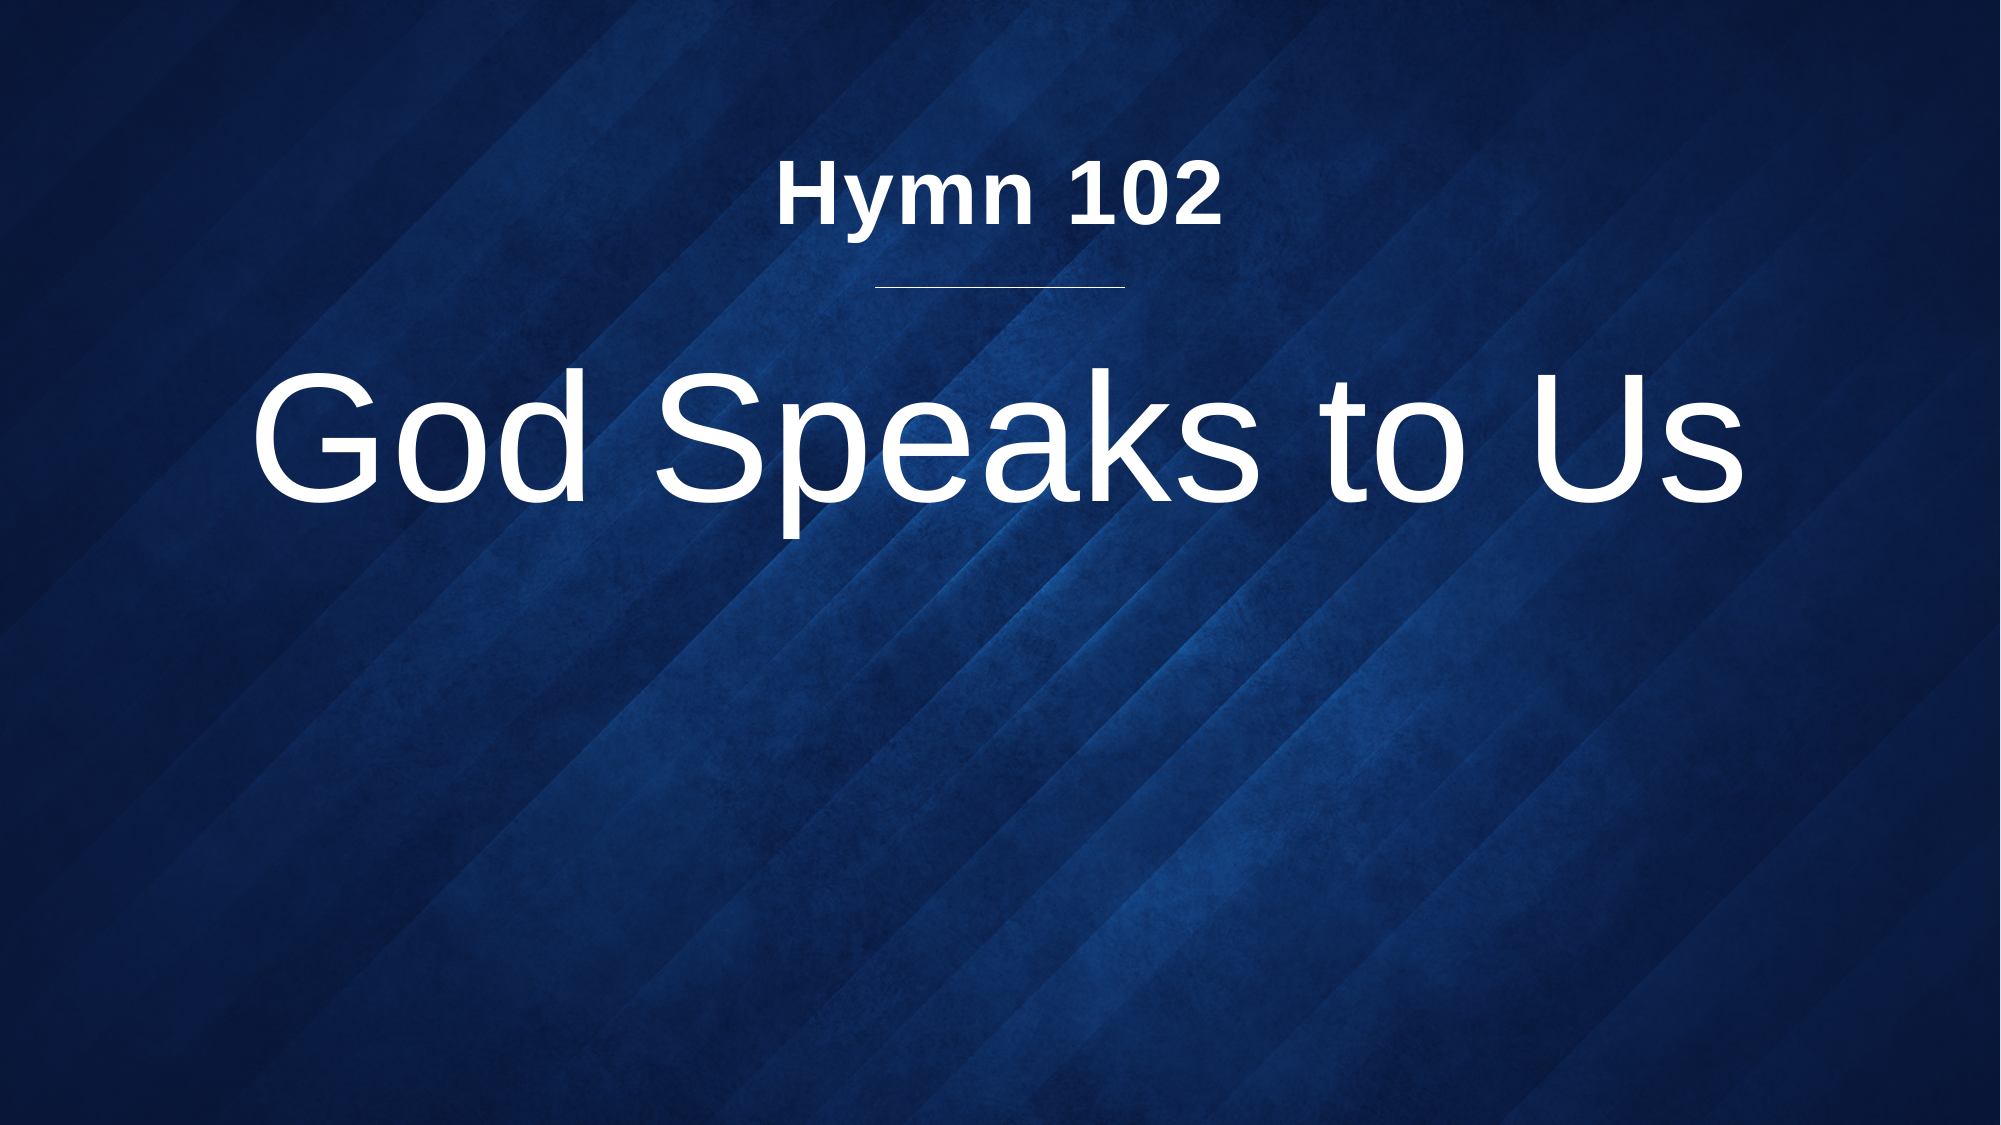

Hymn 102
# God Speaks to Us